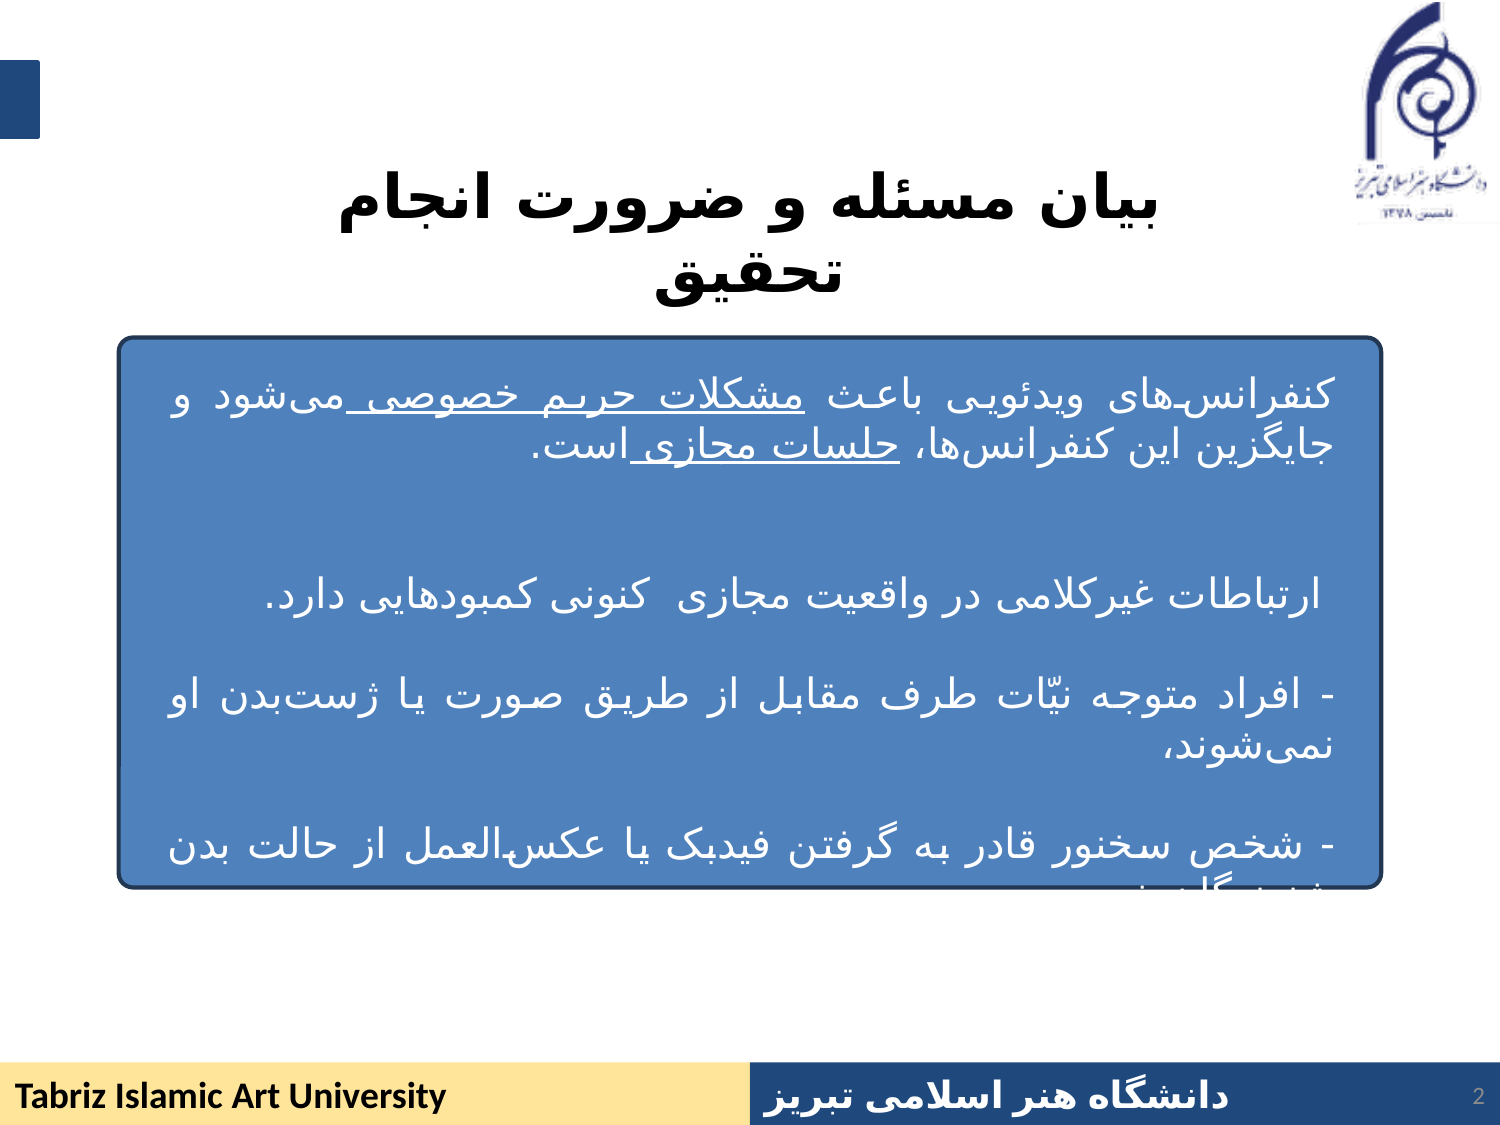

# بیان مسئله و ضرورت انجام تحقیق

کنفرانس‌های ویدئویی باعث مشکلات حریم خصوصی می‌شود و جایگزین این کنفرانس‌ها، جلسات مجازی است.

 ارتباطات غیرکلامی در واقعیت مجازی  کنونی کمبودهایی دارد.

- افراد متوجه نیّات طرف مقابل از طریق صورت یا ژست‌بدن او نمی‌شوند،

- شخص سخنور قادر به گرفتن فیدبک یا عکس‌العمل از حالت بدن شنوندگان خود
2